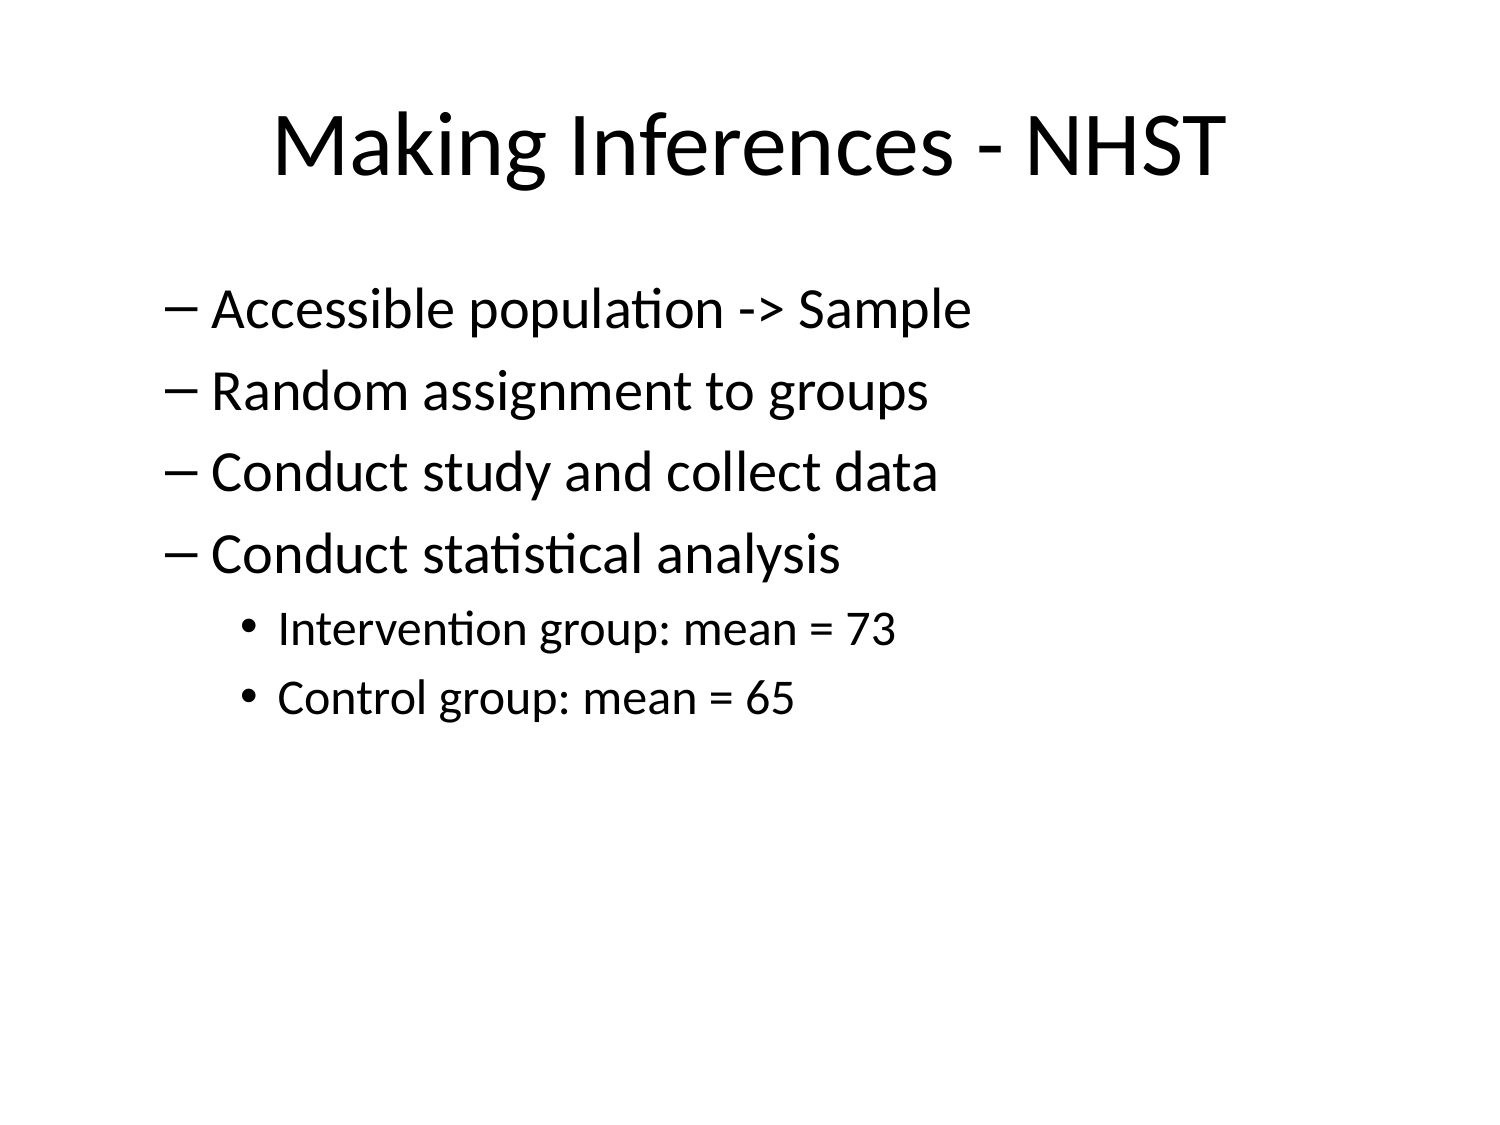

# Making Inferences - NHST
Accessible population -> Sample
Random assignment to groups
Conduct study and collect data
Conduct statistical analysis
Intervention group: mean = 73
Control group: mean = 65